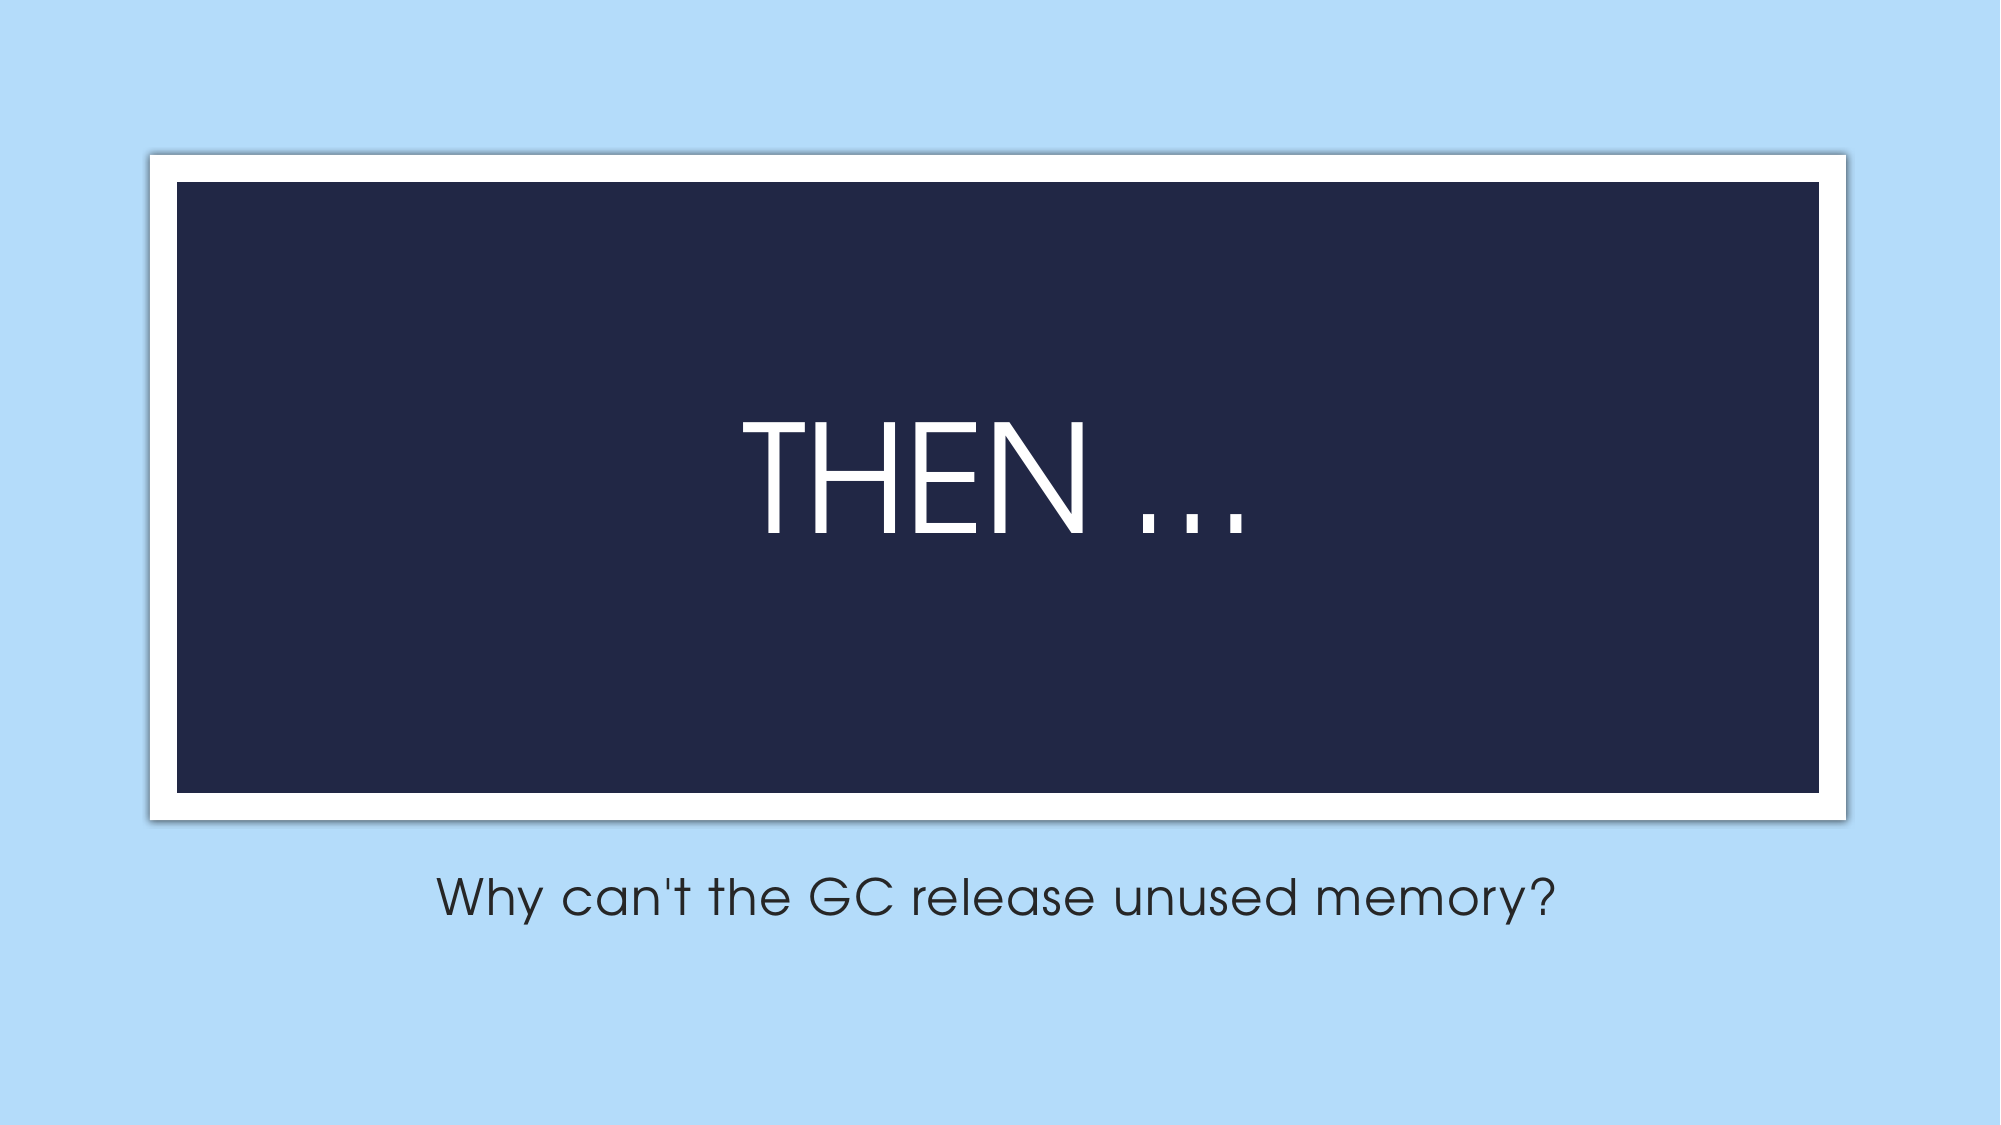

# Then …
Why can't the GC release unused memory?